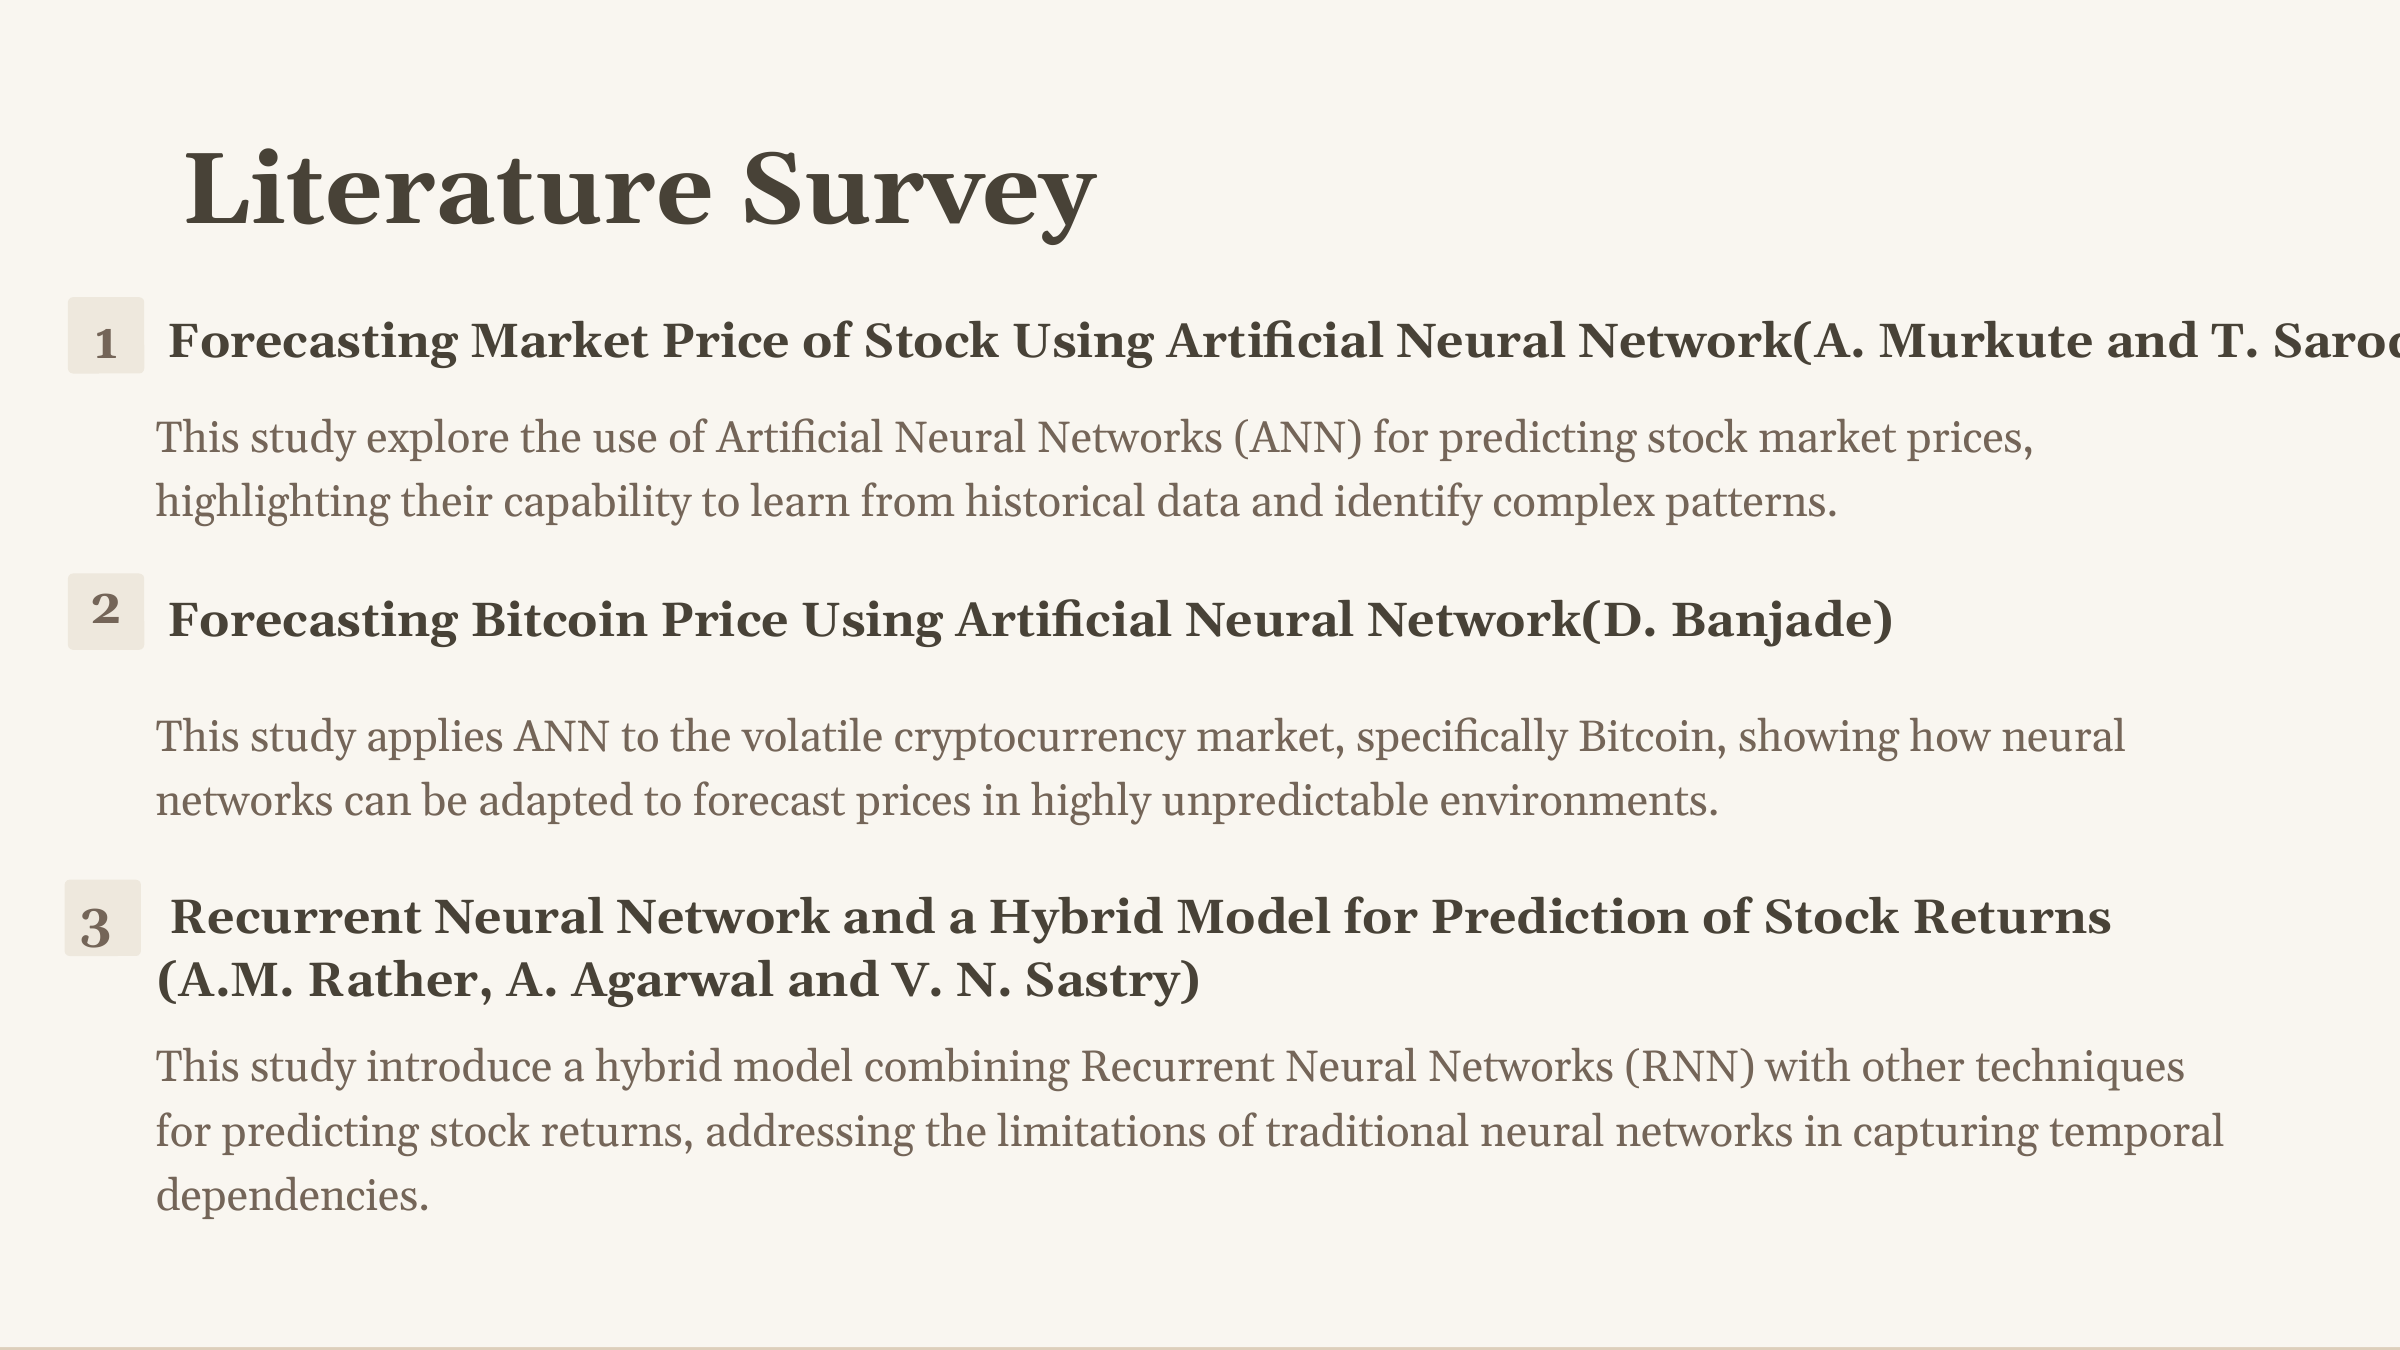

Literature Survey

 Forecasting Market Price of Stock Using Artificial Neural Network(A. Murkute and T. Sarode)
1
This study explore the use of Artificial Neural Networks (ANN) for predicting stock market prices, highlighting their capability to learn from historical data and identify complex patterns.
2
 Forecasting Bitcoin Price Using Artificial Neural Network(D. Banjade)
This study applies ANN to the volatile cryptocurrency market, specifically Bitcoin, showing how neural networks can be adapted to forecast prices in highly unpredictable environments.
 Recurrent Neural Network and a Hybrid Model for Prediction of Stock Returns
(A.M. Rather, A. Agarwal and V. N. Sastry)
3
This study introduce a hybrid model combining Recurrent Neural Networks (RNN) with other techniques for predicting stock returns, addressing the limitations of traditional neural networks in capturing temporal dependencies.